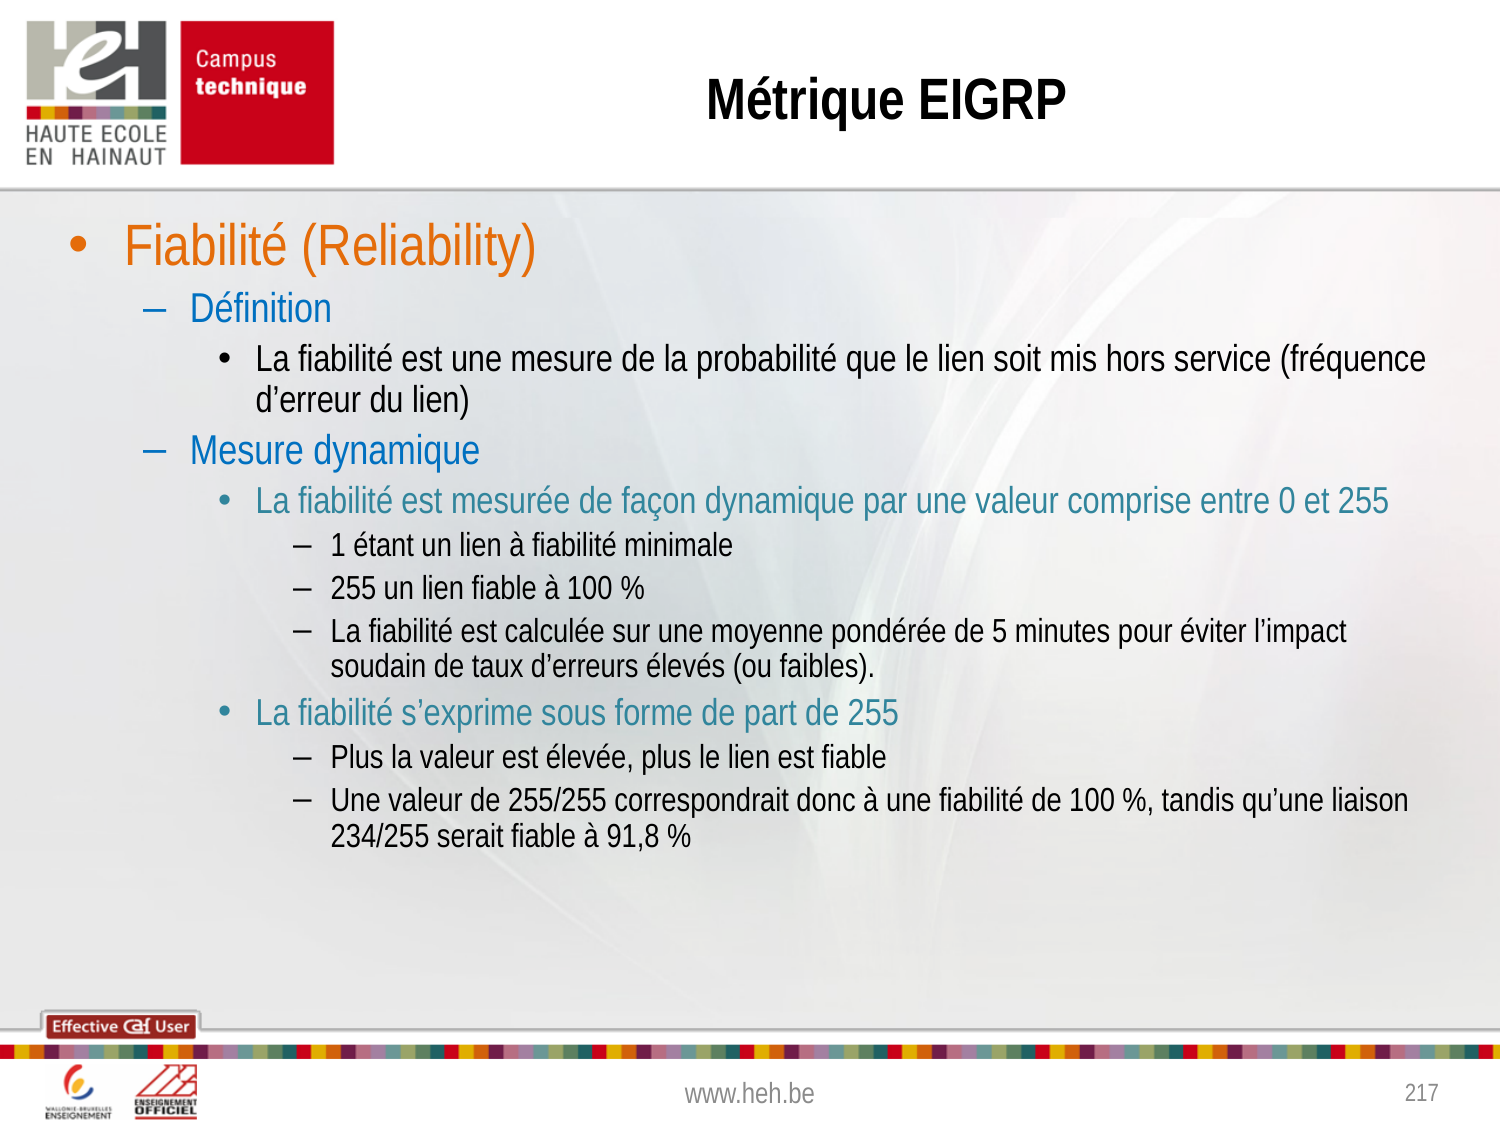

# Métrique EIGRP
Fiabilité (Reliability)
Définition
La fiabilité est une mesure de la probabilité que le lien soit mis hors service (fréquence d’erreur du lien)
Mesure dynamique
La fiabilité est mesurée de façon dynamique par une valeur comprise entre 0 et 255
1 étant un lien à fiabilité minimale
255 un lien fiable à 100 %
La fiabilité est calculée sur une moyenne pondérée de 5 minutes pour éviter l’impact soudain de taux d’erreurs élevés (ou faibles).
La fiabilité s’exprime sous forme de part de 255
Plus la valeur est élevée, plus le lien est fiable
Une valeur de 255/255 correspondrait donc à une fiabilité de 100 %, tandis qu’une liaison 234/255 serait fiable à 91,8 %
www.heh.be
217